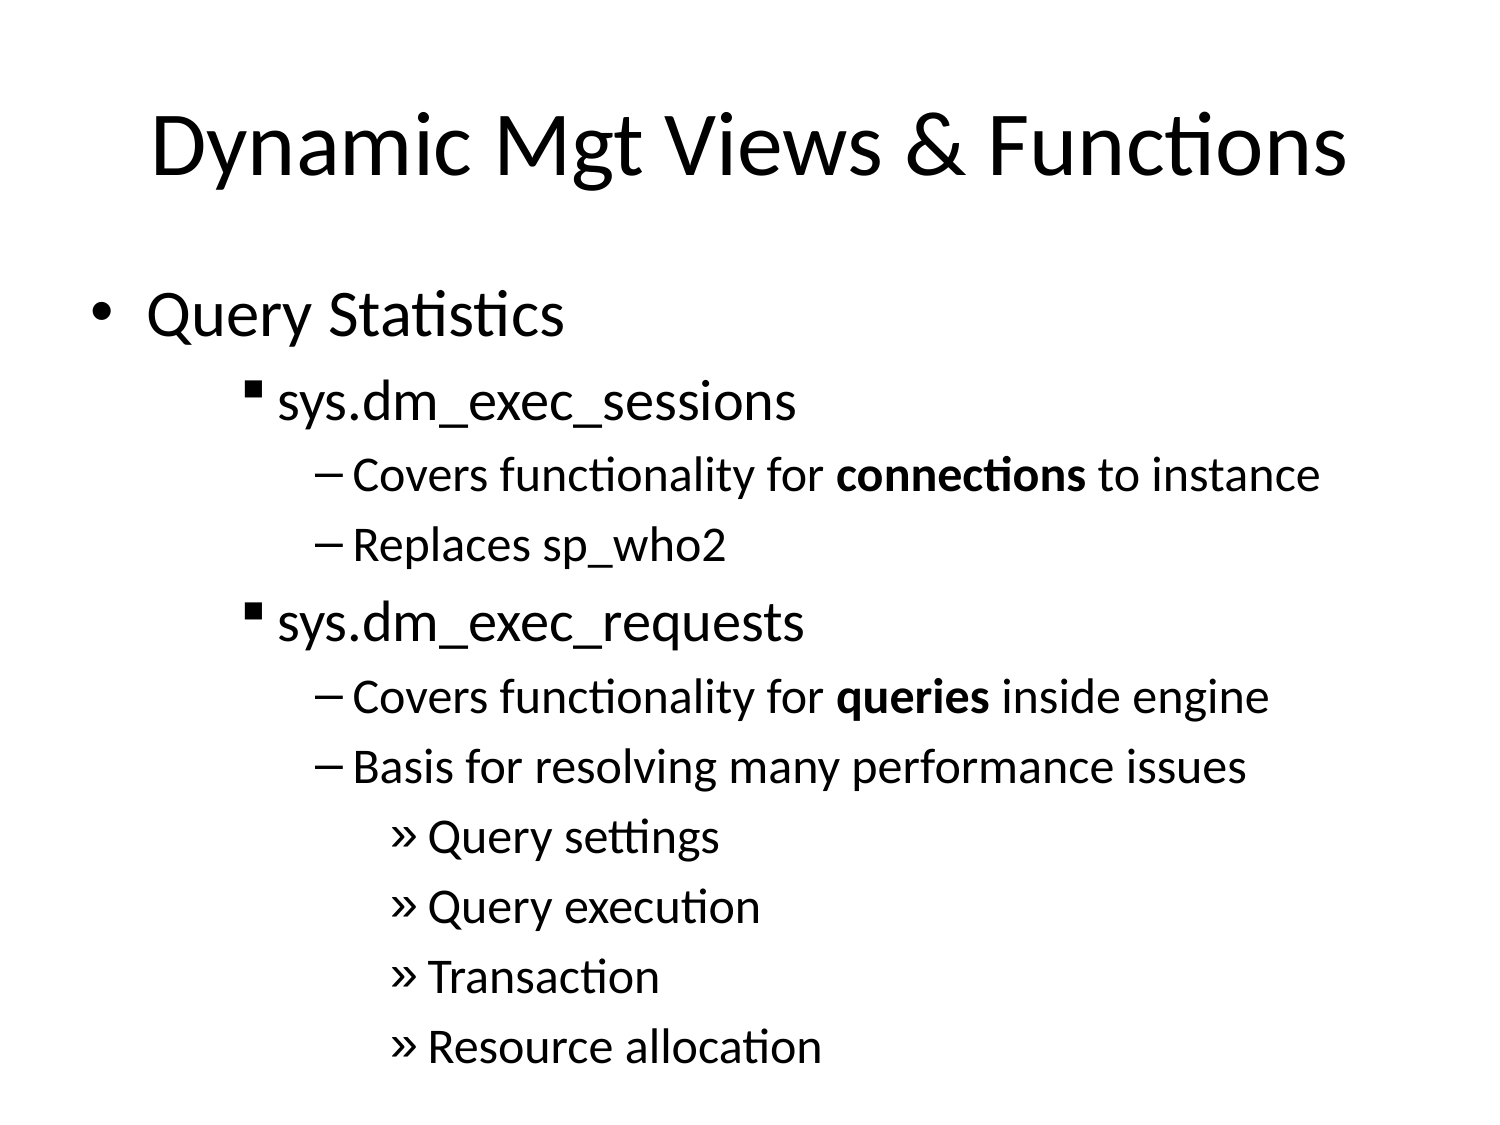

# Dynamic Mgt Views & Functions
Query Statistics
sys.dm_exec_sessions
Covers functionality for connections to instance
Replaces sp_who2
sys.dm_exec_requests
Covers functionality for queries inside engine
Basis for resolving many performance issues
Query settings
Query execution
Transaction
Resource allocation